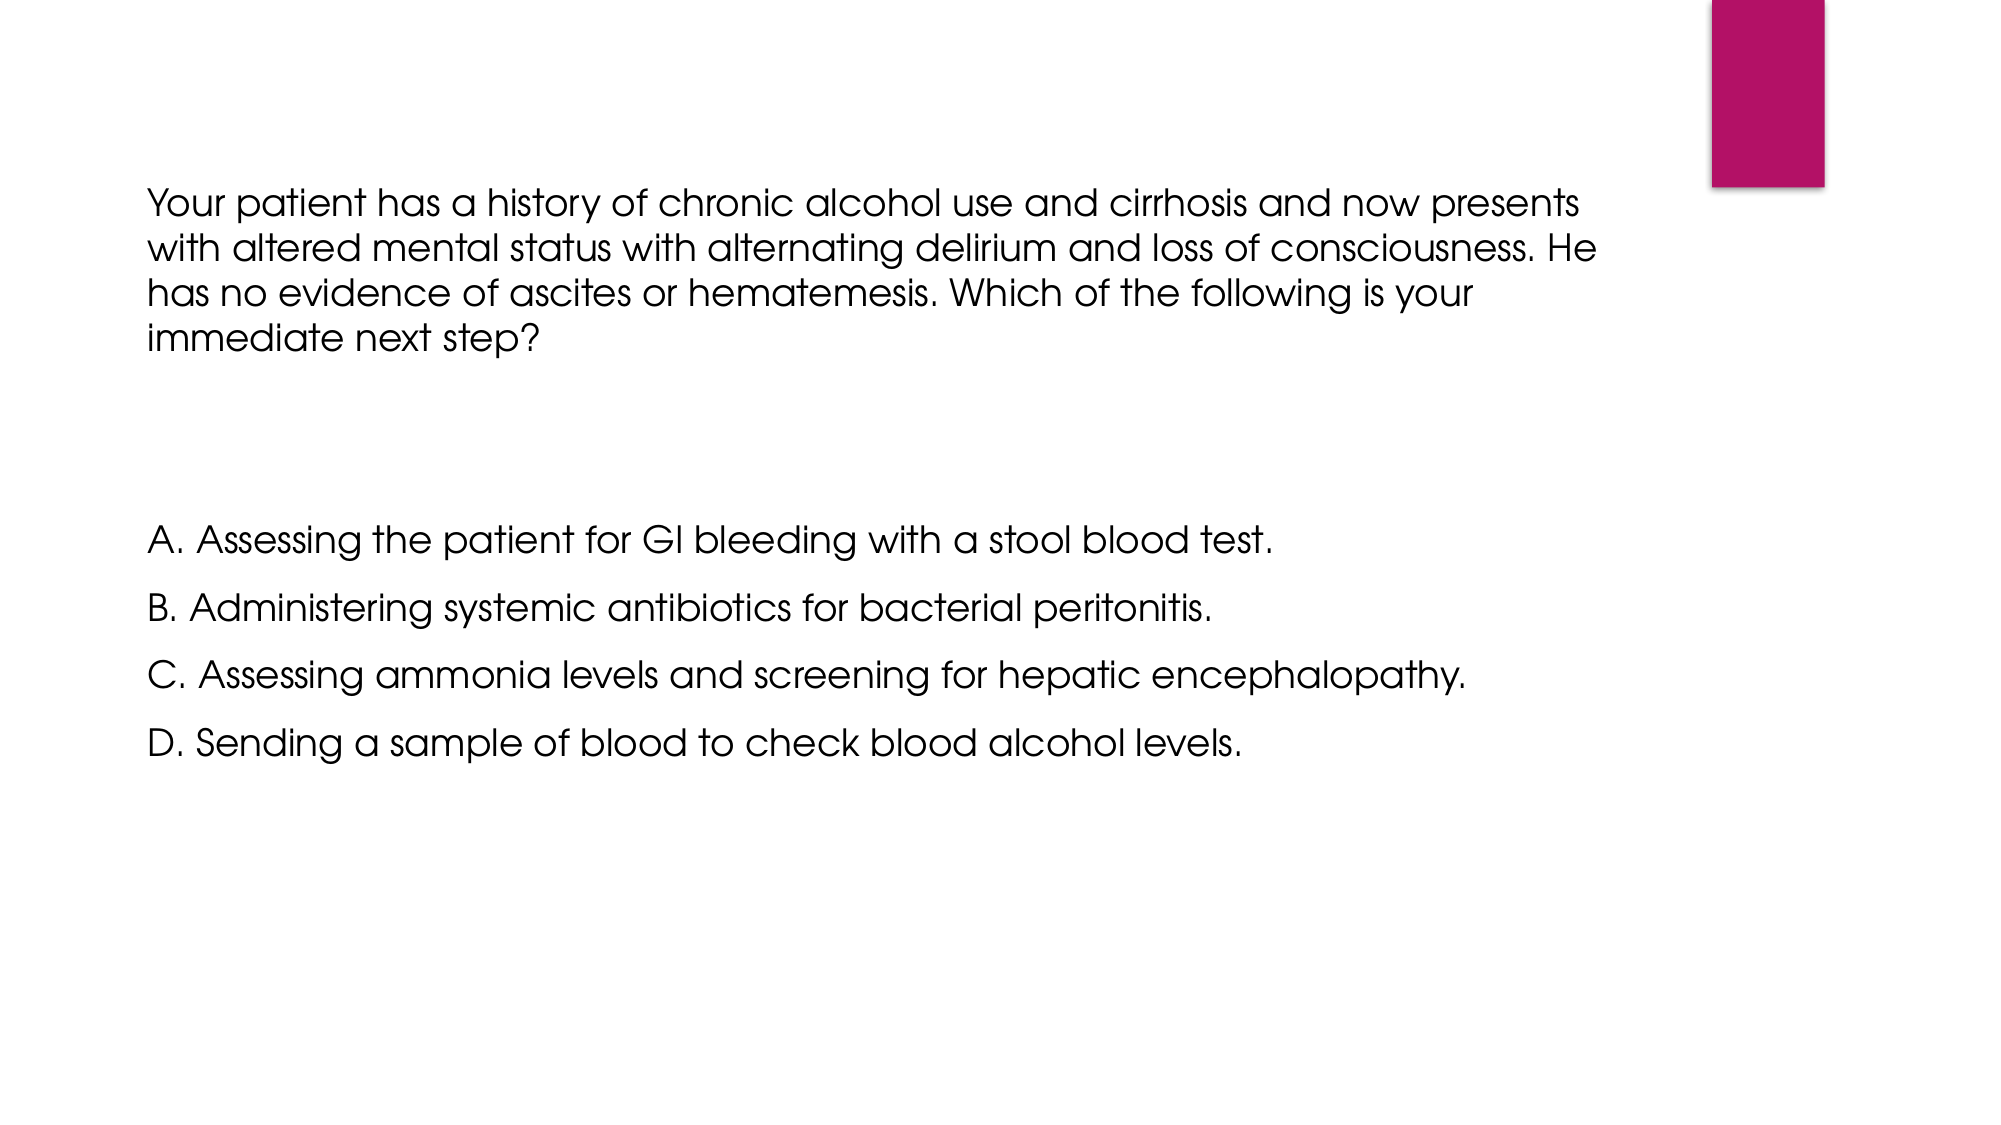

Your patient has a history of chronic alcohol use and cirrhosis and now presents with altered mental status with alternating delirium and loss of consciousness. He has no evidence of ascites or hematemesis. Which of the following is your immediate next step?

A. Assessing the patient for GI bleeding with a stool blood test.
B. Administering systemic antibiotics for bacterial peritonitis.
C. Assessing ammonia levels and screening for hepatic encephalopathy.
D. Sending a sample of blood to check blood alcohol levels.